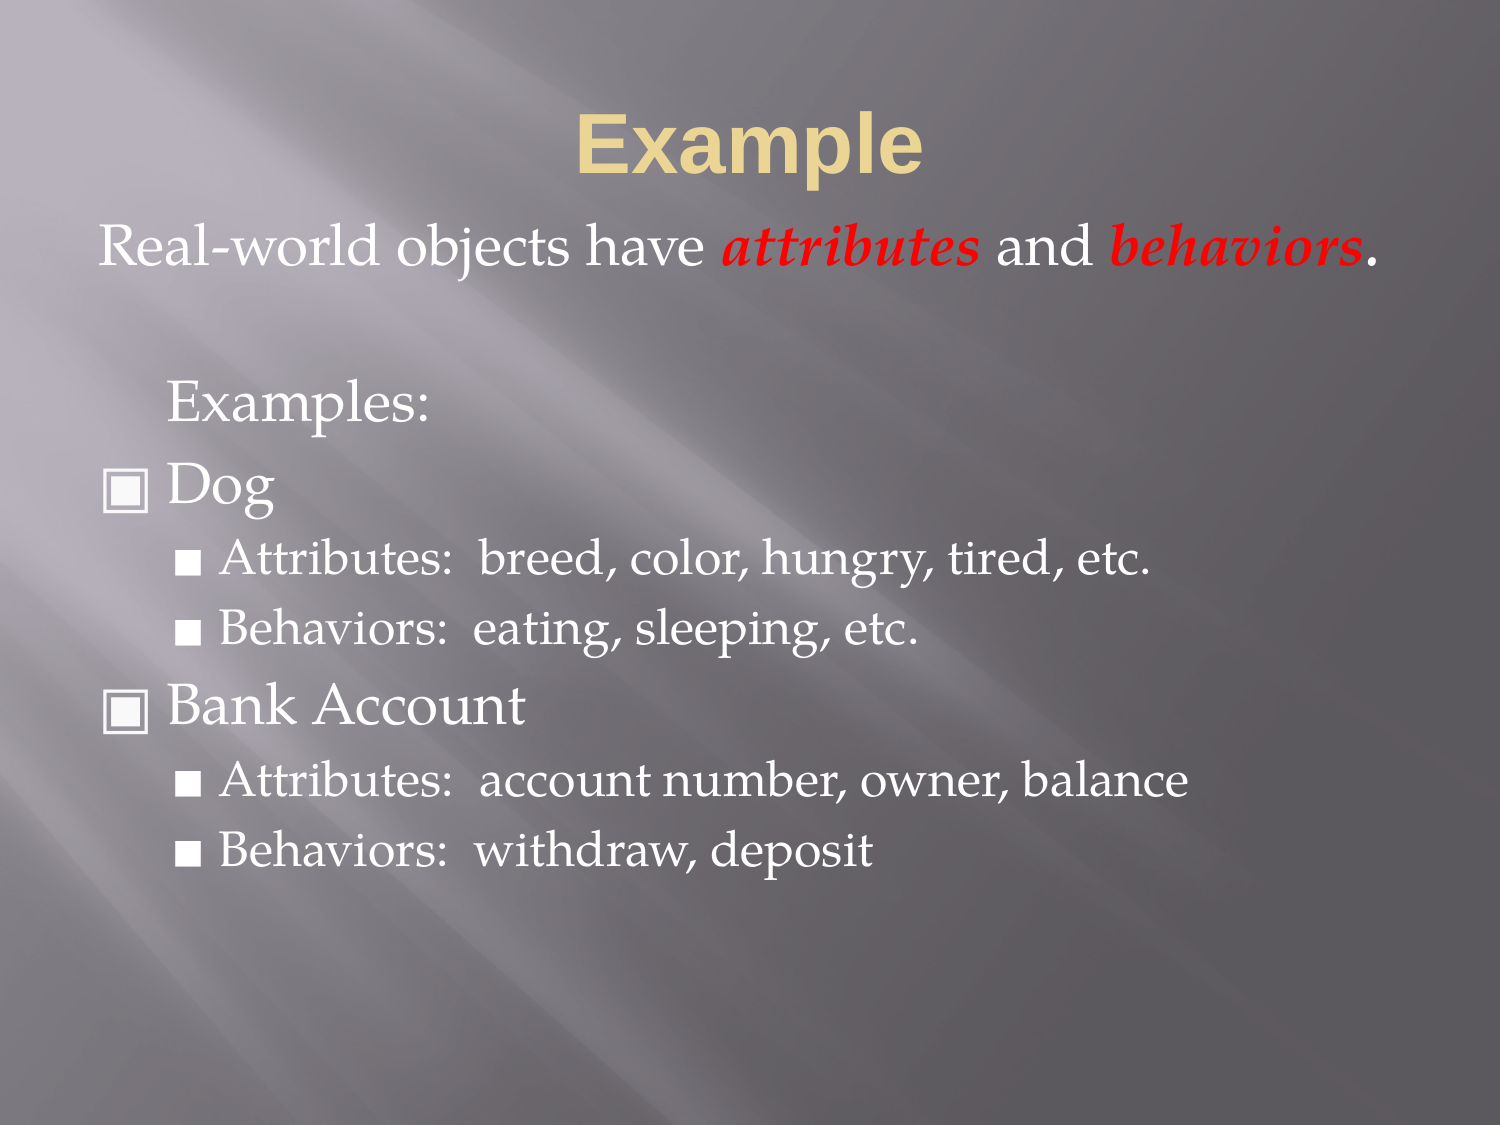

# Example
Real-world objects have attributes and behaviors.

	Examples:
Dog
Attributes:  breed, color, hungry, tired, etc.
Behaviors:  eating, sleeping, etc.
Bank Account
Attributes:  account number, owner, balance
Behaviors:  withdraw, deposit